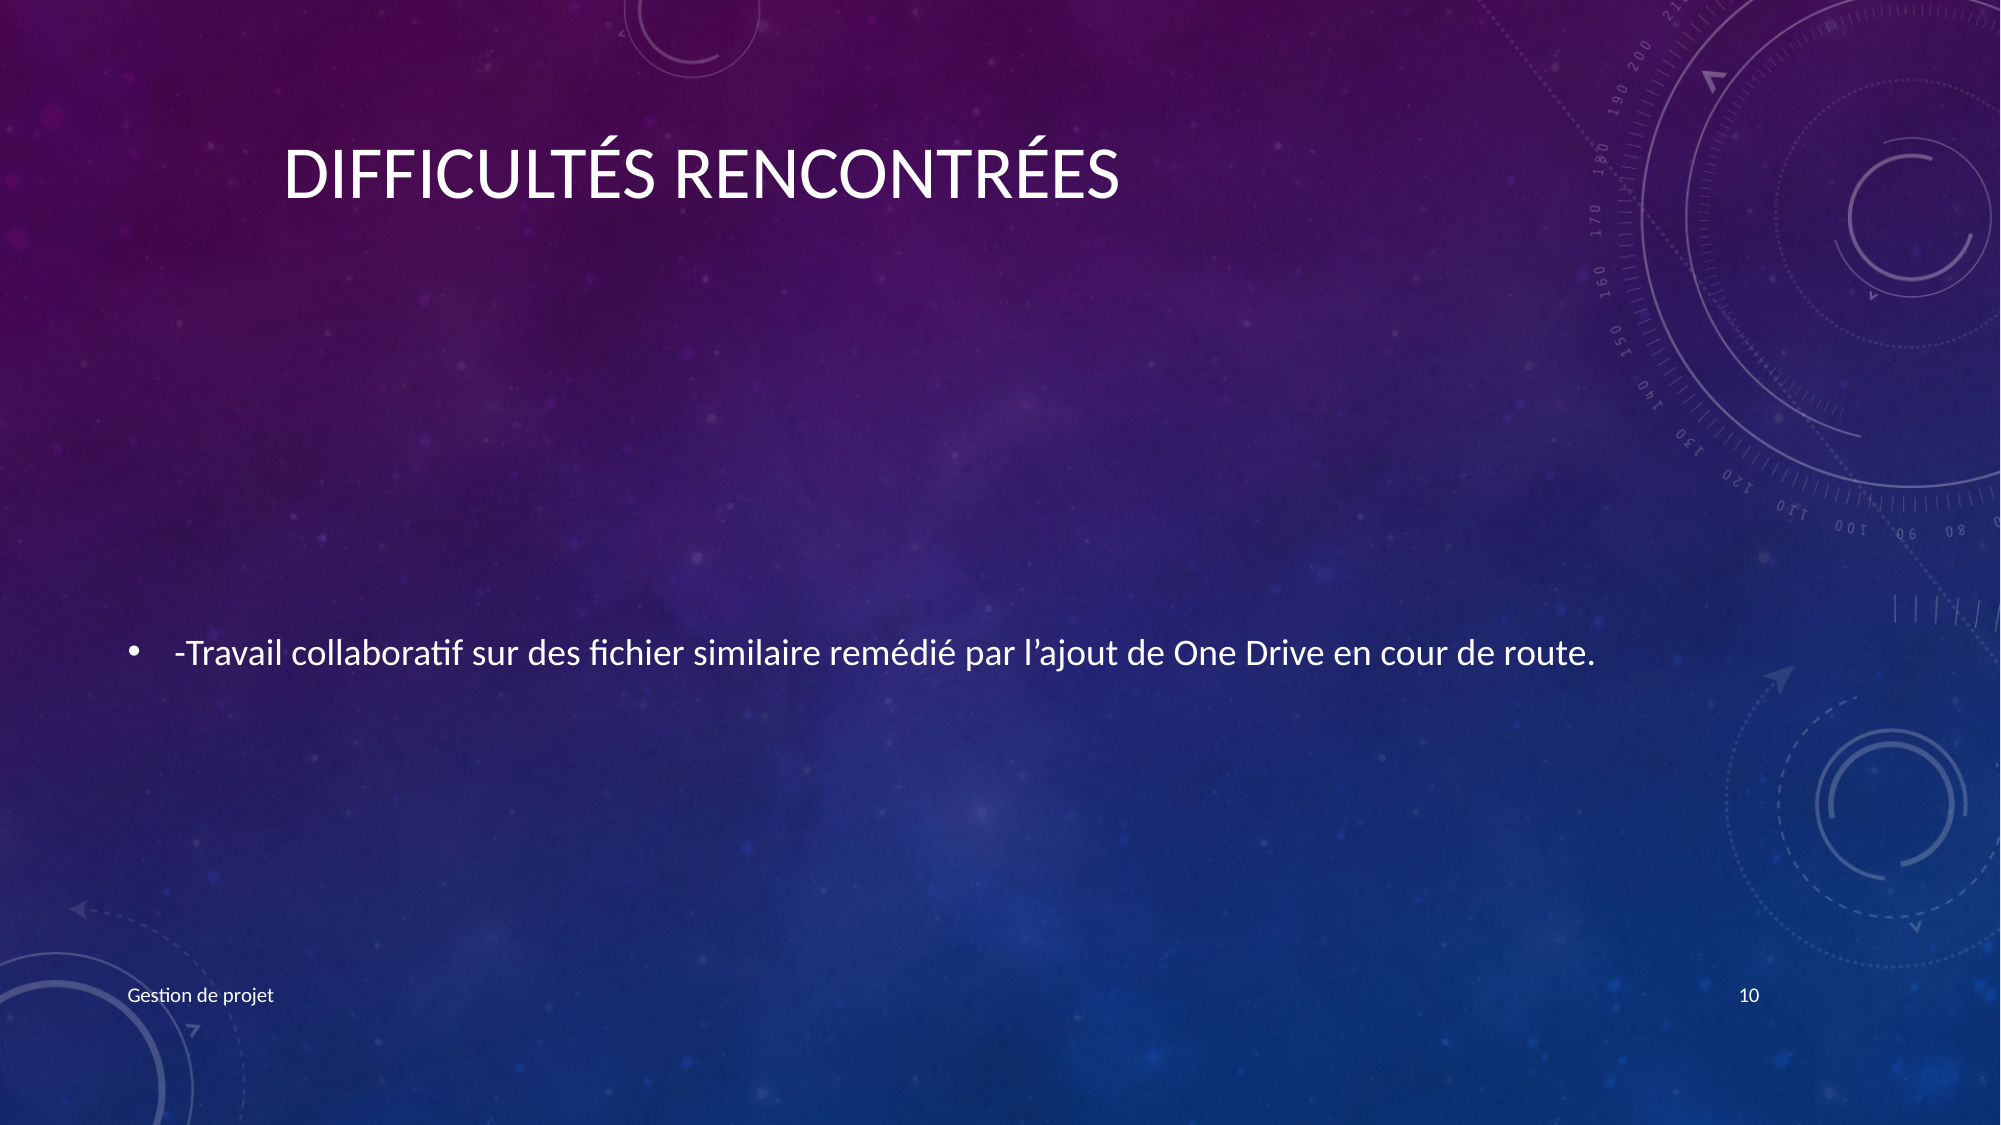

Difficultés rencontrées
-Travail collaboratif sur des fichier similaire remédié par l’ajout de One Drive en cour de route.
Gestion de projet
10